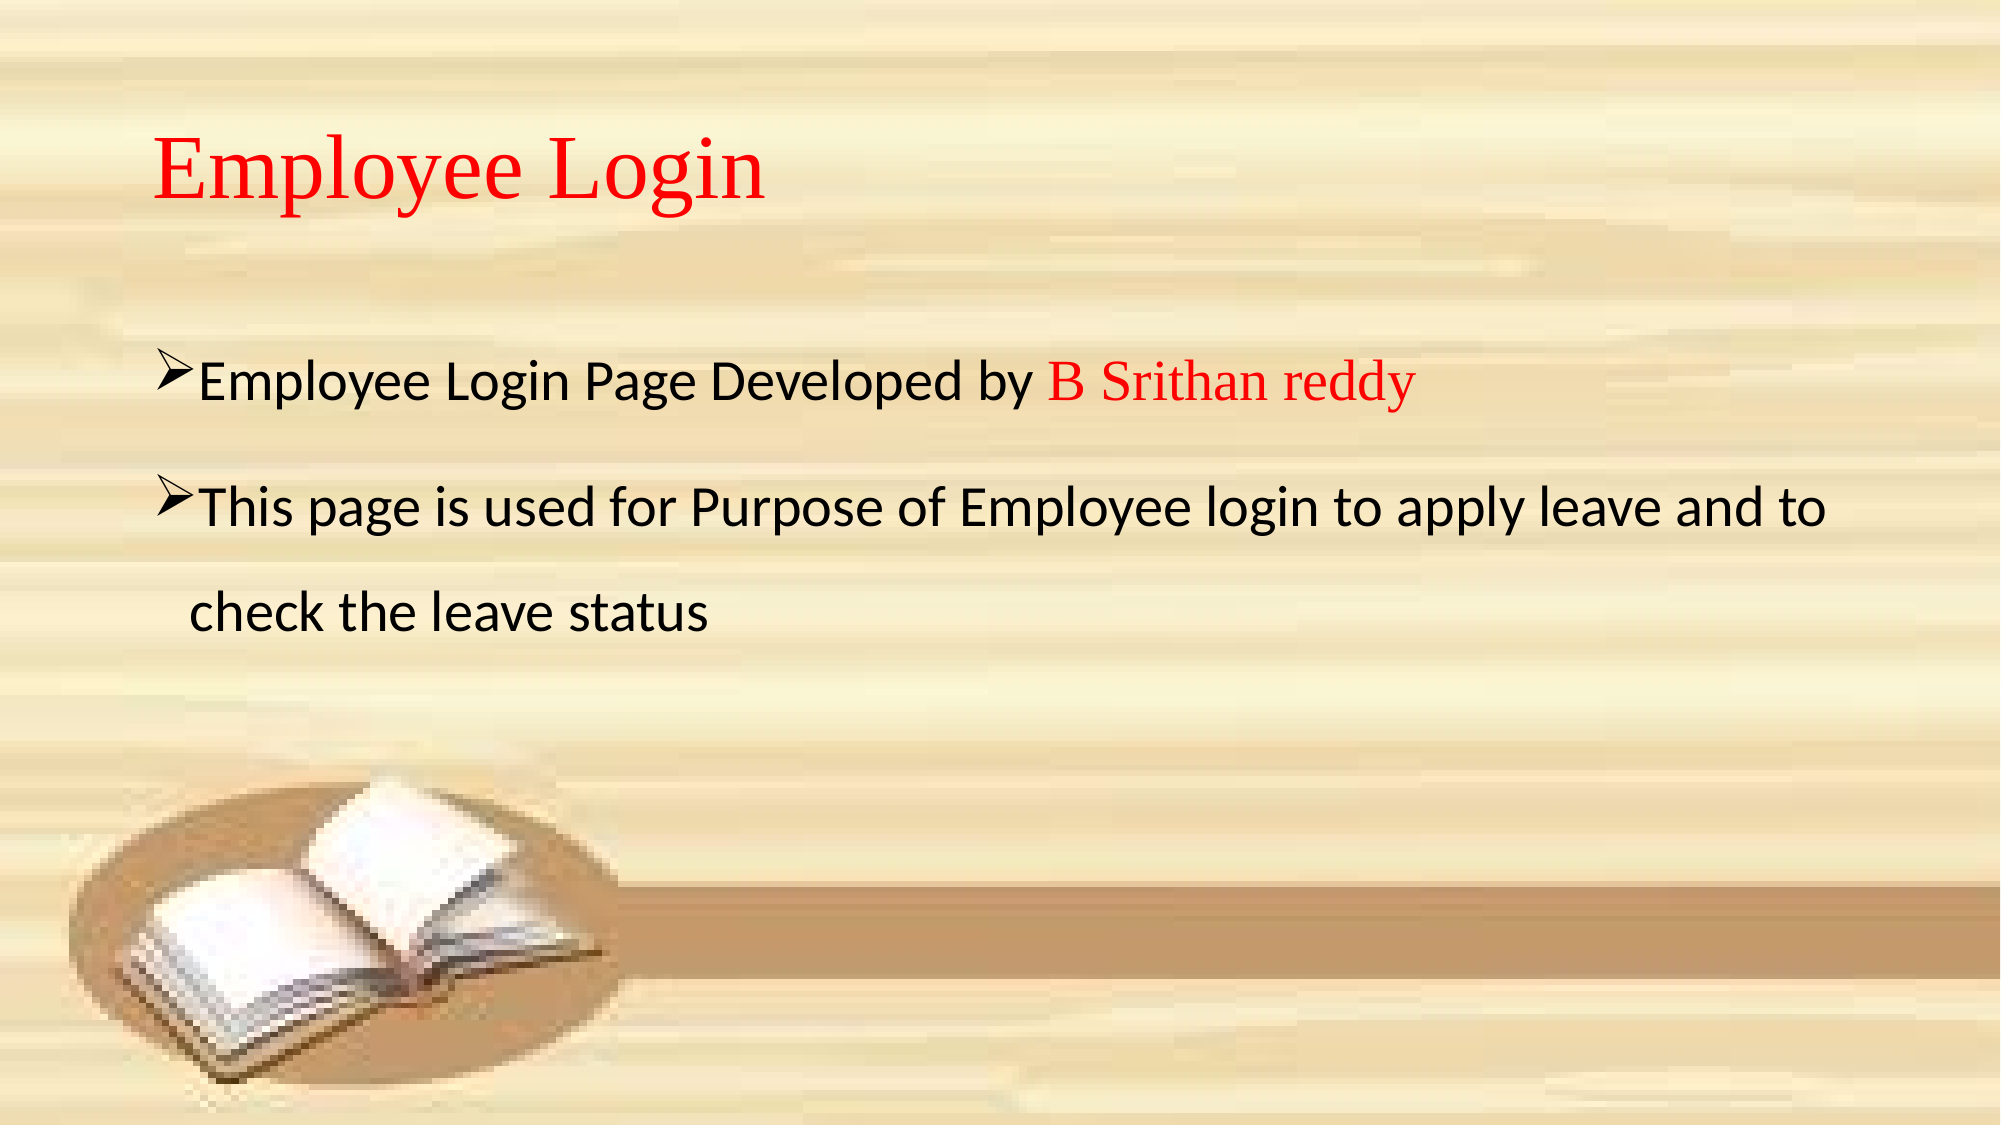

# Employee Login
Employee Login Page Developed by B Srithan reddy
This page is used for Purpose of Employee login to apply leave and to check the leave status